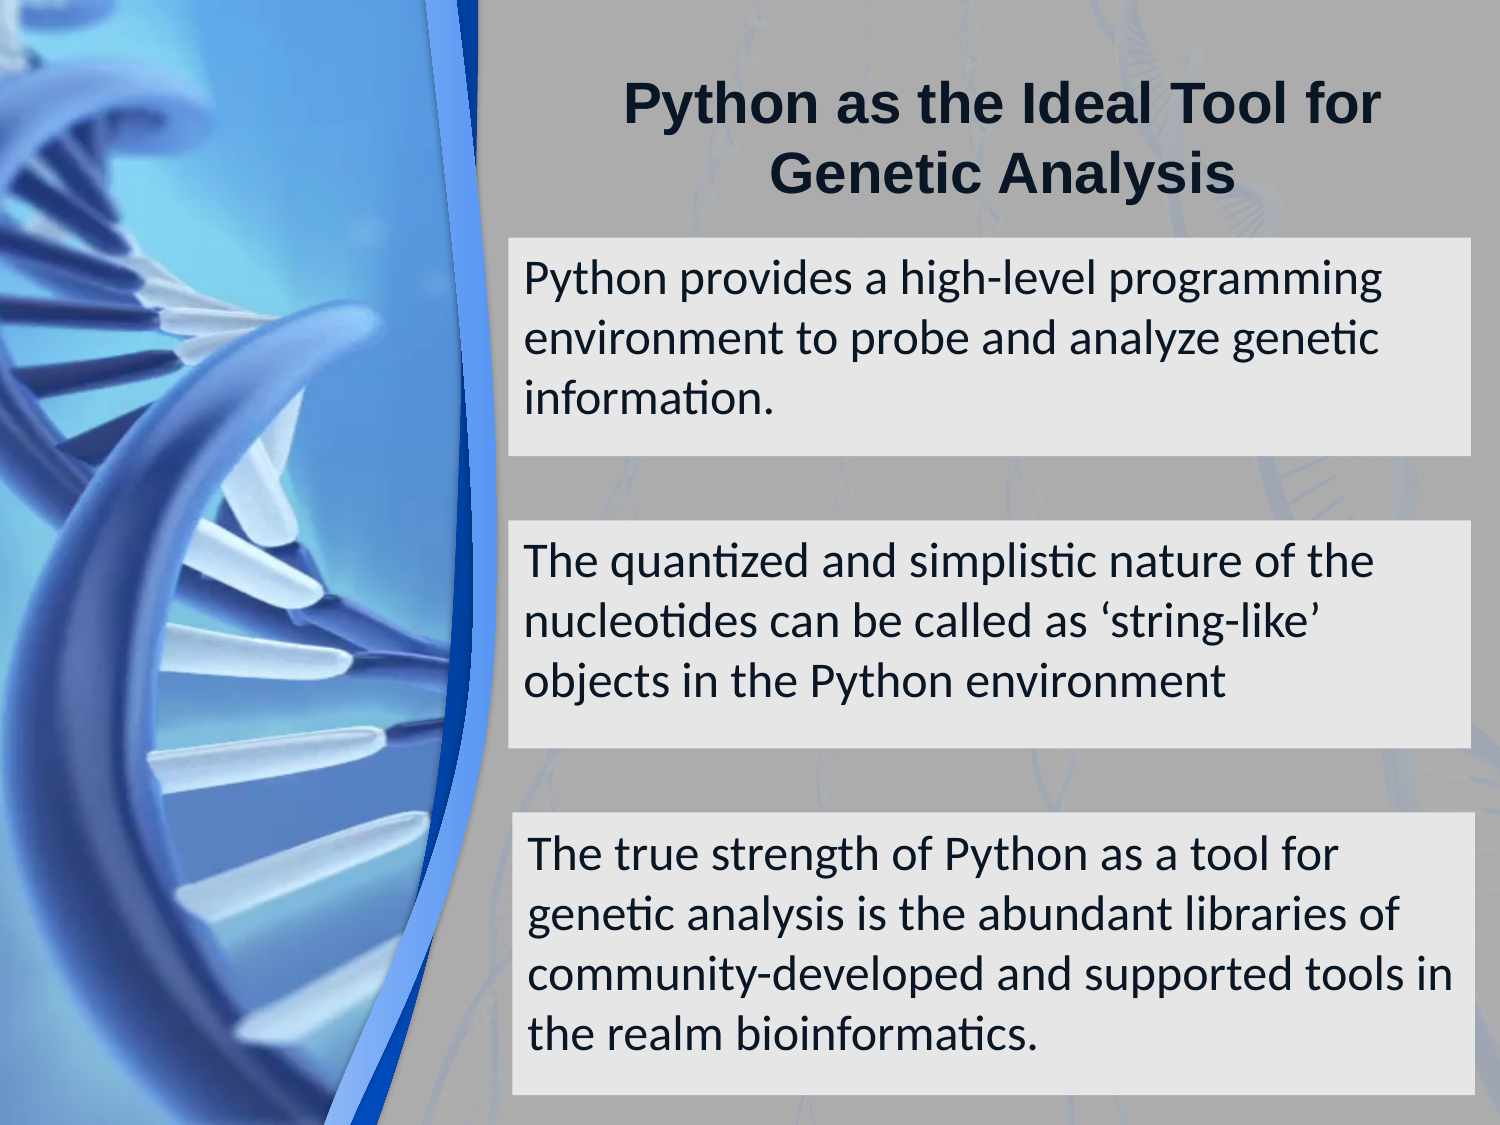

# Python as the Ideal Tool for Genetic Analysis
Python provides a high-level programming environment to probe and analyze genetic information.

The quantized and simplistic nature of the nucleotides can be called as ‘string-like’ objects in the Python environment

The true strength of Python as a tool for genetic analysis is the abundant libraries of community-developed and supported tools in the realm bioinformatics.